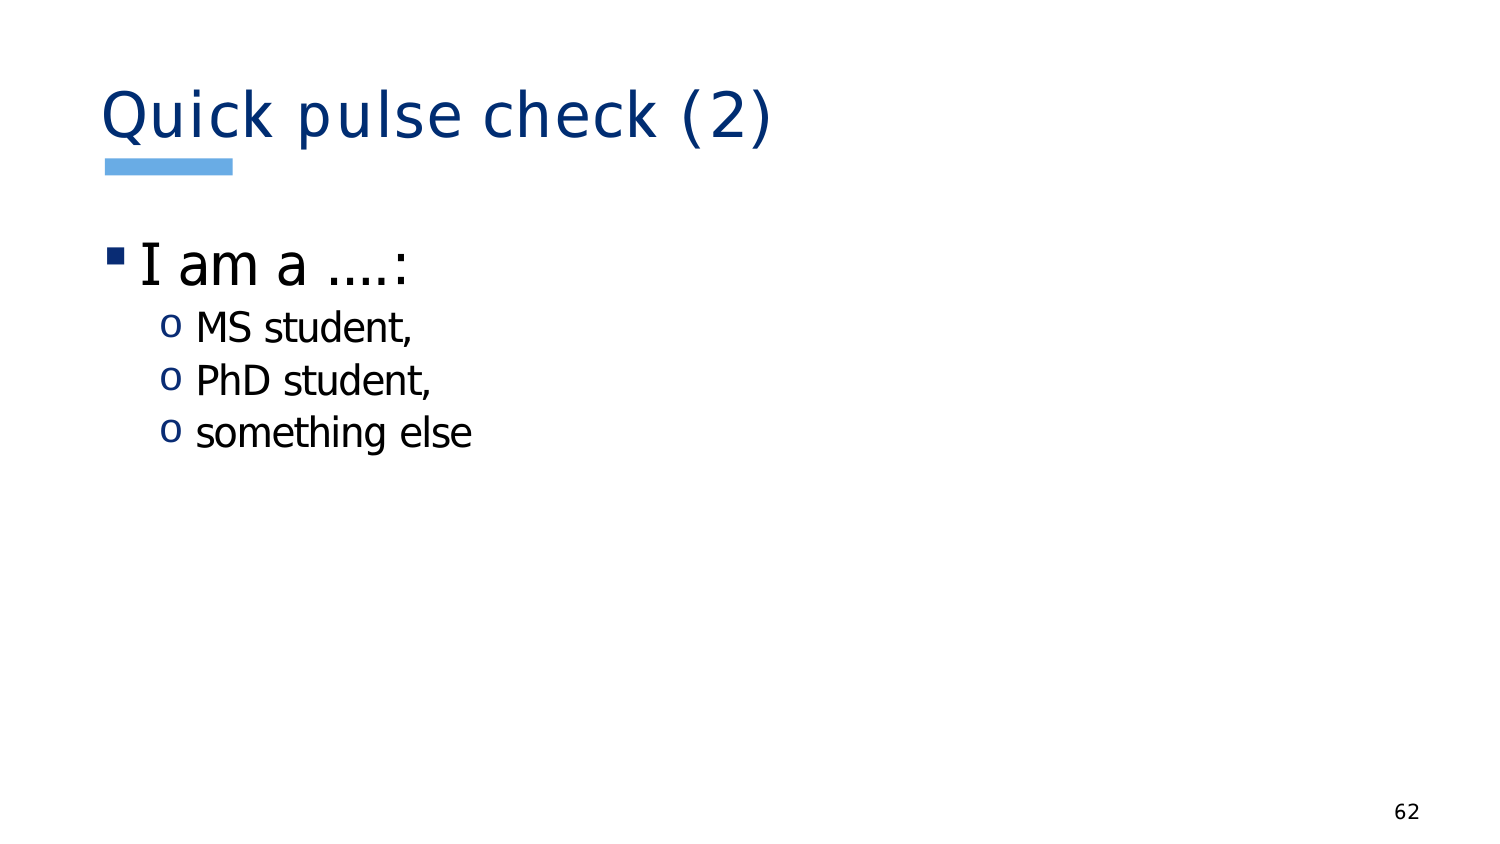

# Quick pulse check (2)
I am a ….:
MS student,
PhD student,
something else